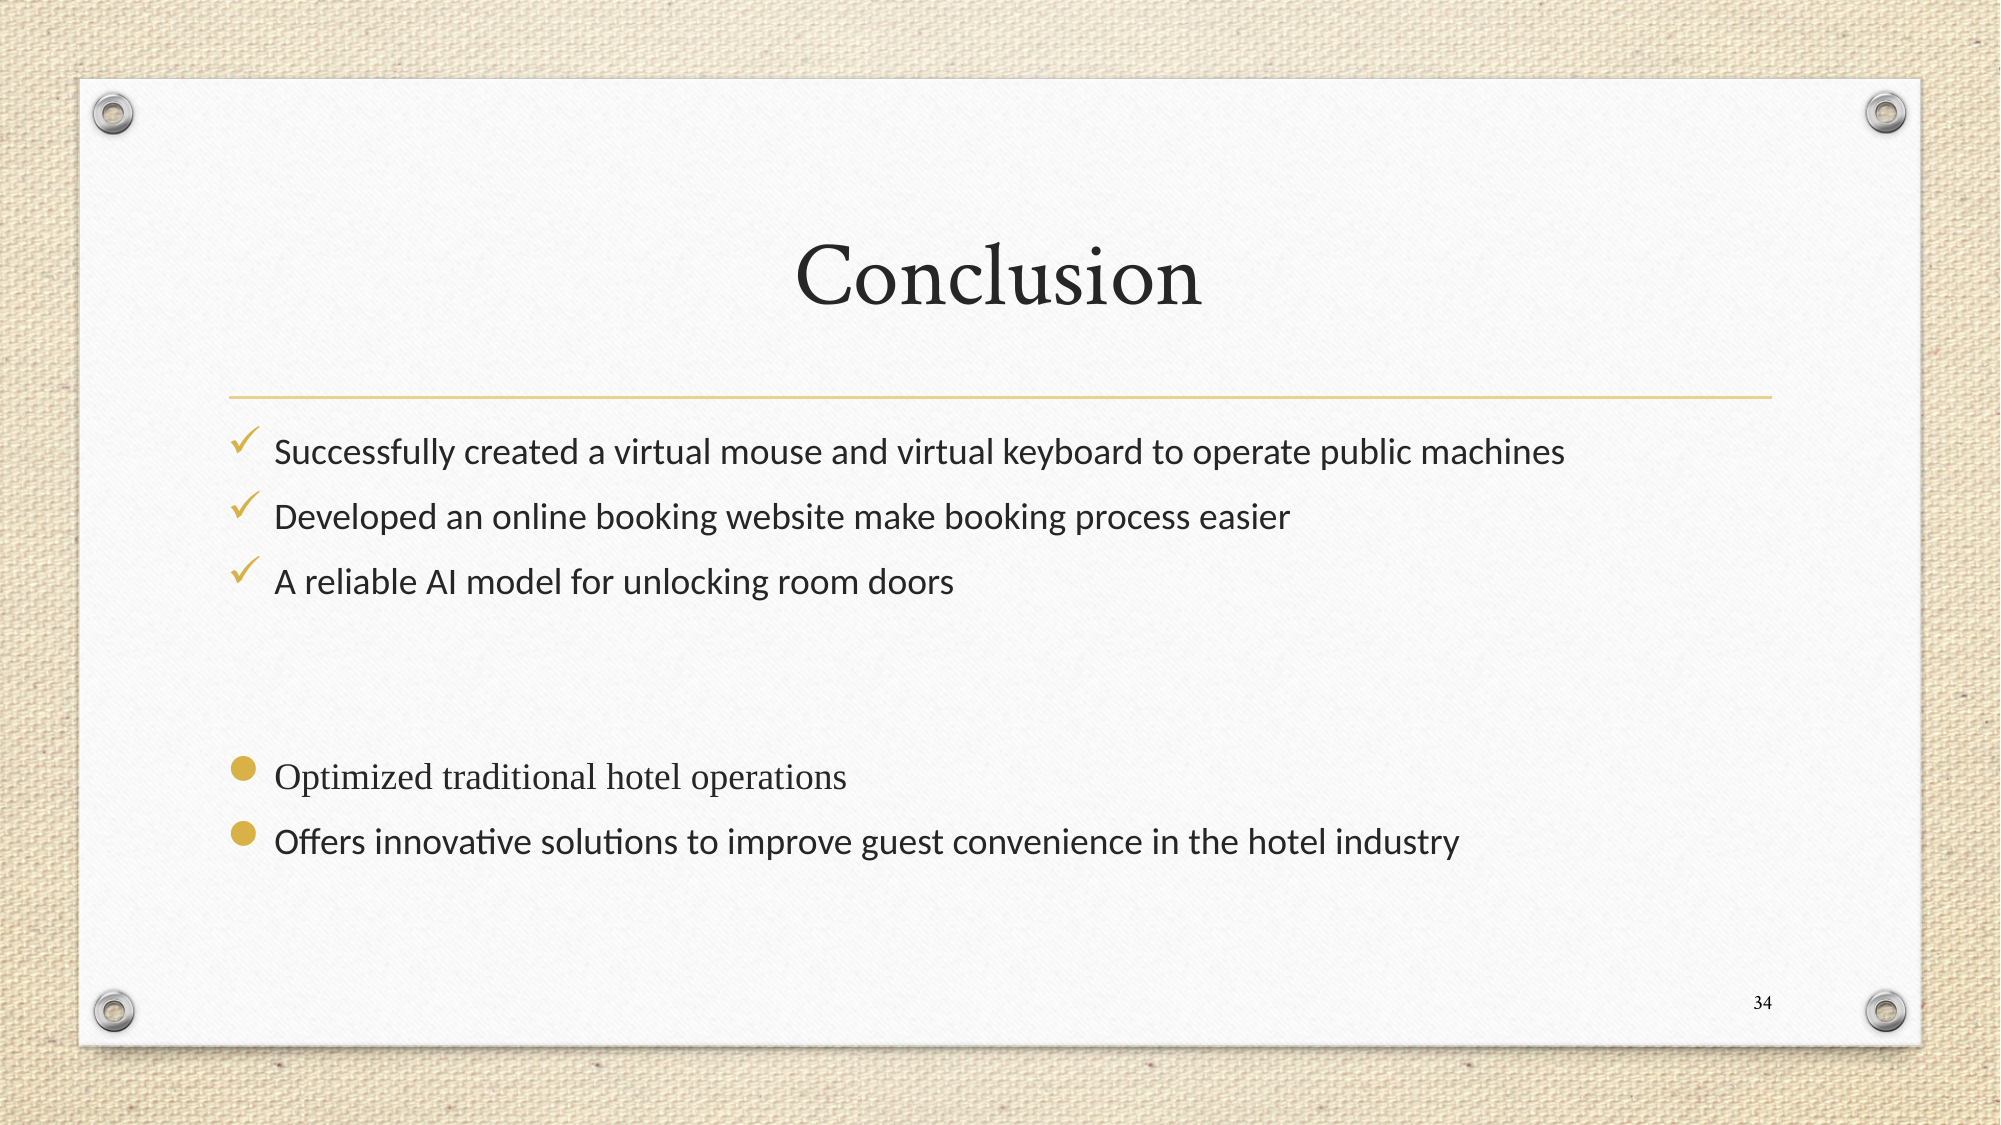

# Conclusion
Successfully created a virtual mouse and virtual keyboard to operate public machines
Developed an online booking website make booking process easier
A reliable AI model for unlocking room doors

Optimized traditional hotel operations
Offers innovative solutions to improve guest convenience in the hotel industry
34